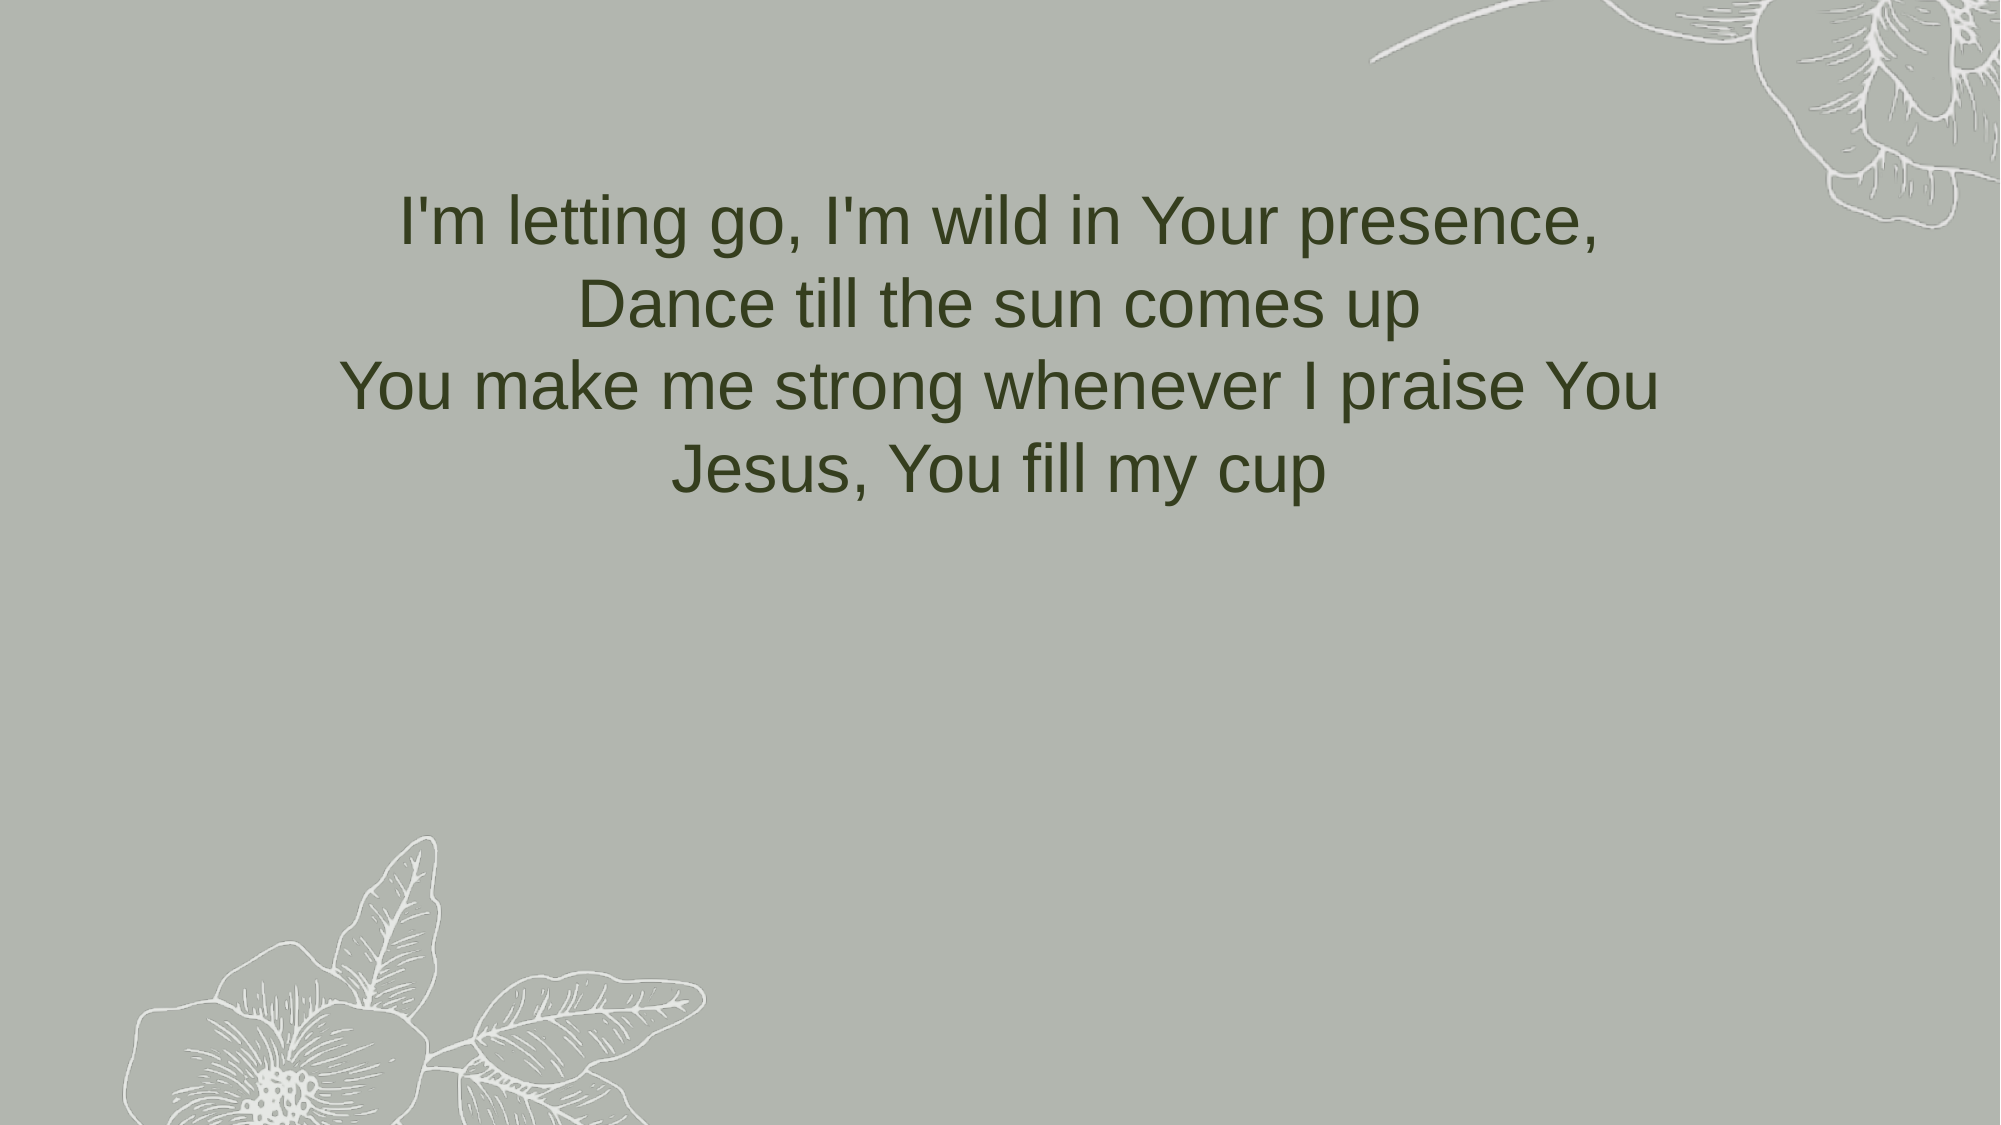

I'm letting go, I'm wild in Your presence,
Dance till the sun comes up
You make me strong whenever I praise You
Jesus, You fill my cup